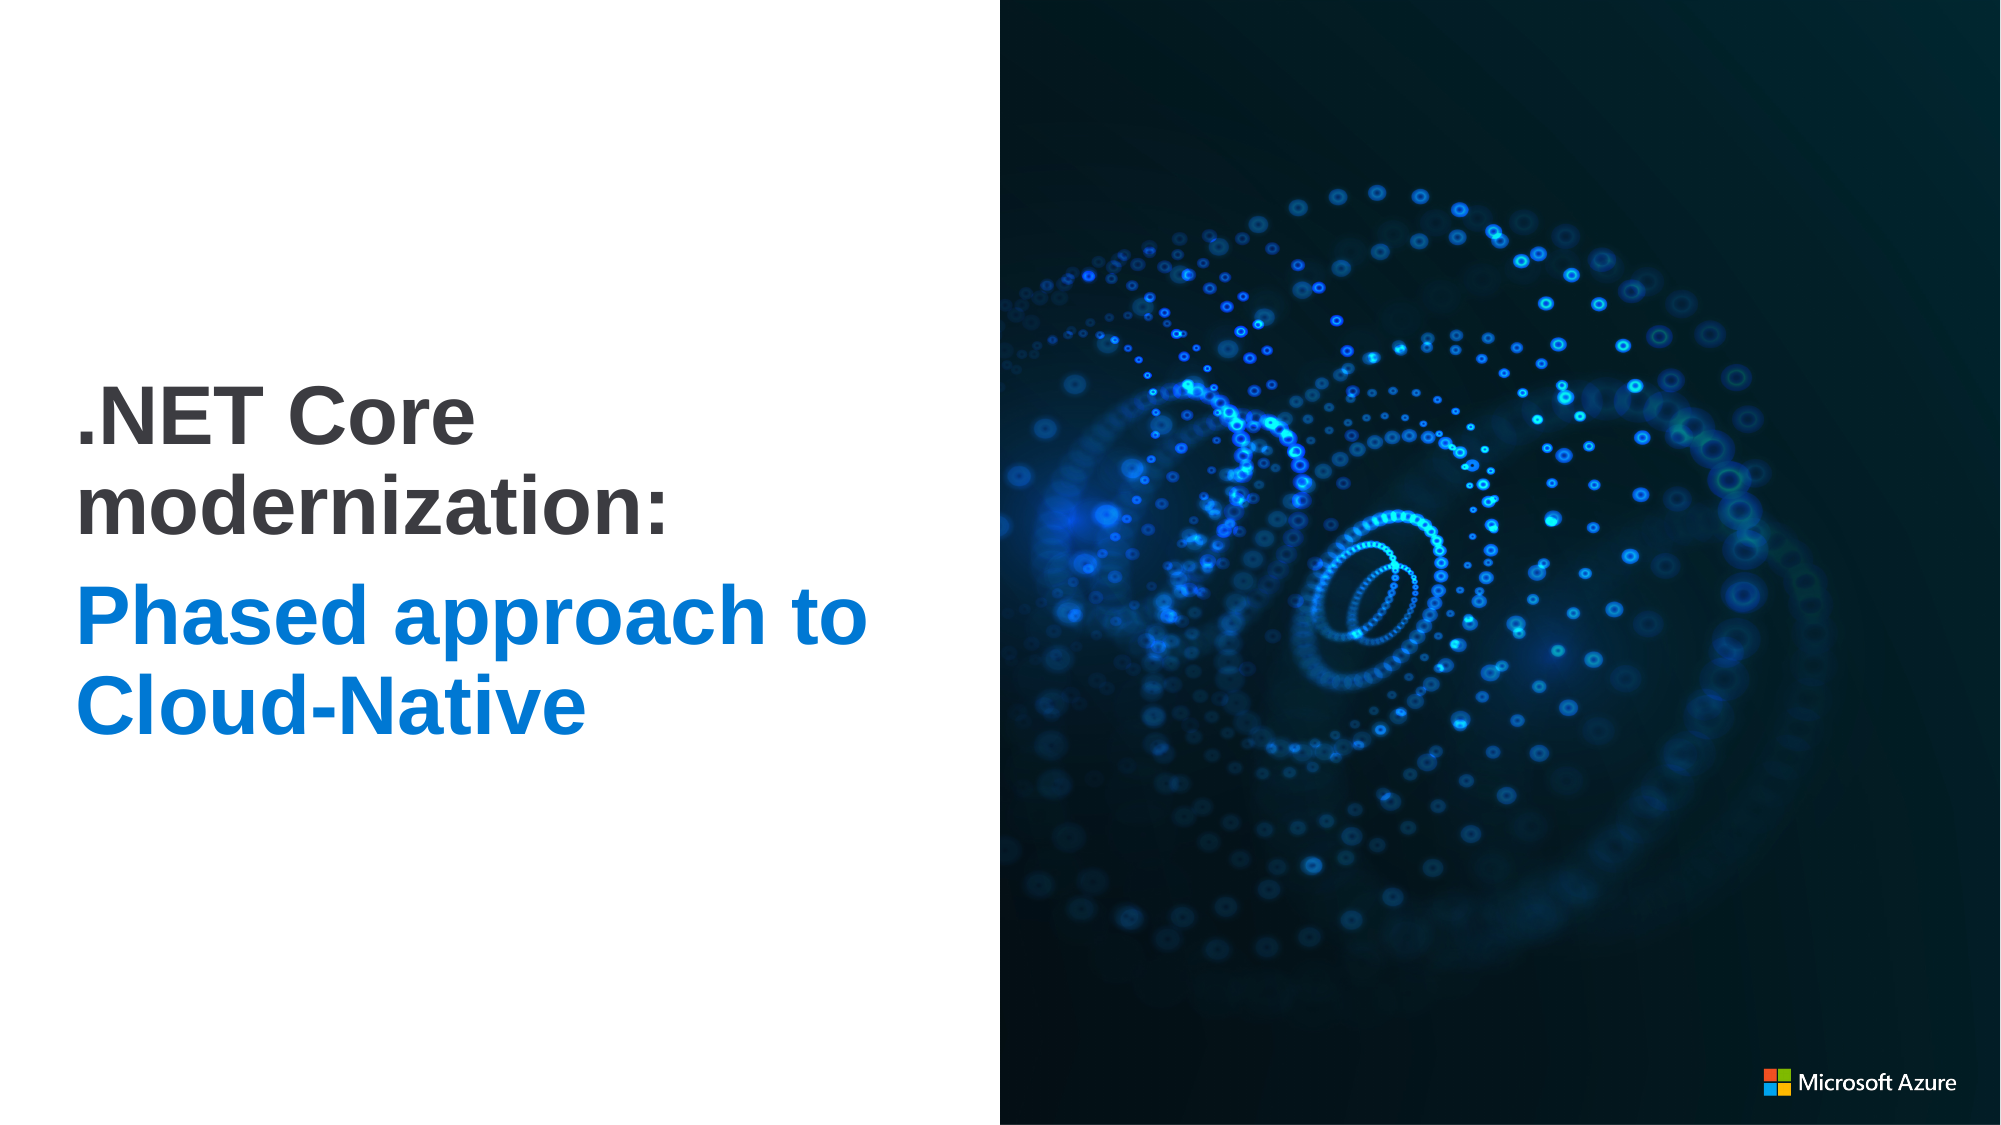

.NET Core modernization:
Phased approach to Cloud-Native